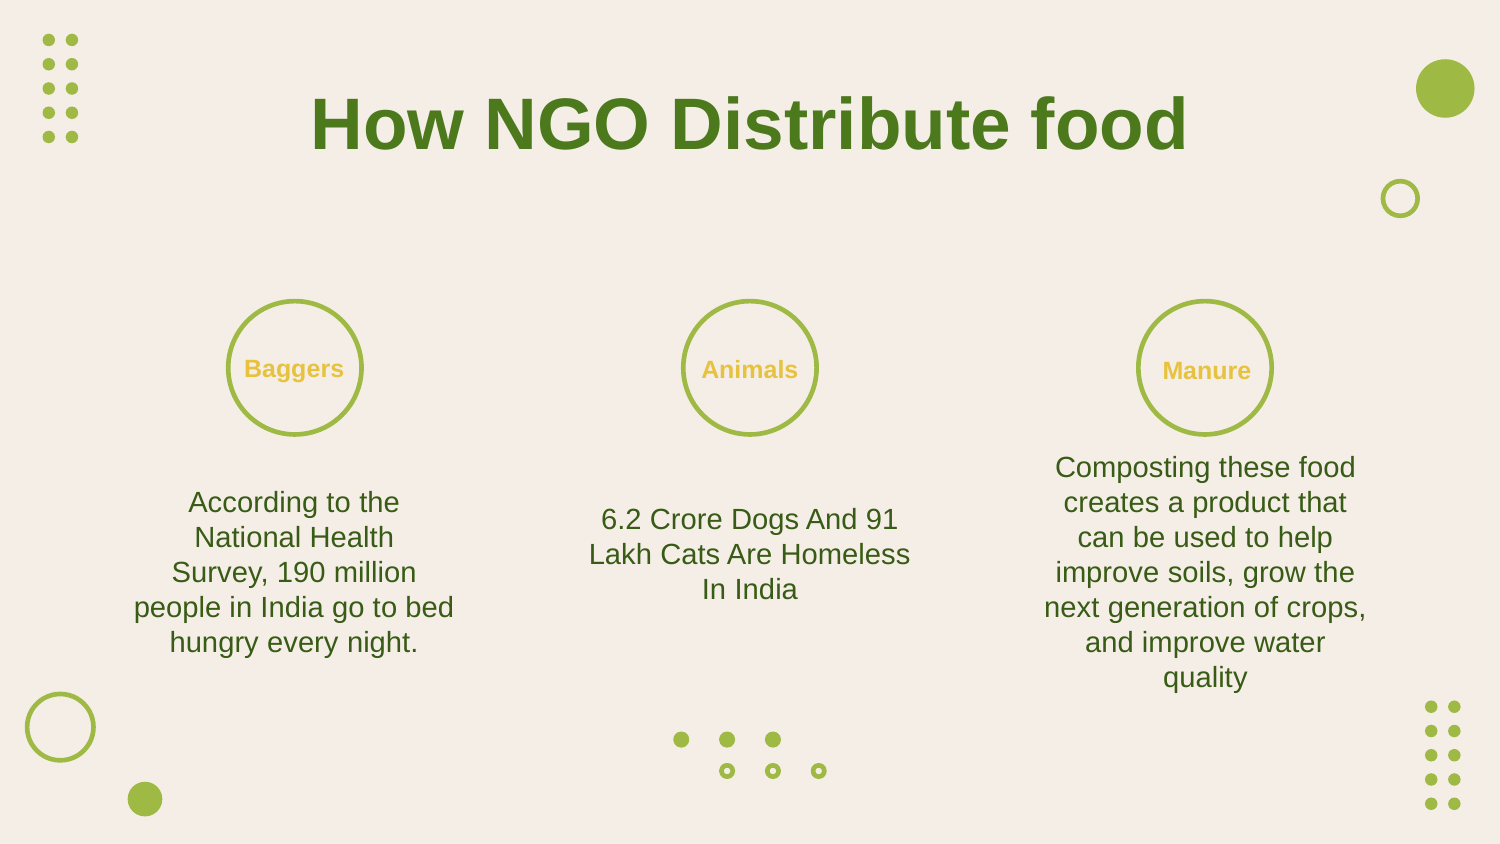

# How NGO Distribute food

Baggers
Animals
Manure
According to the National Health Survey, 190 million people in India go to bed hungry every night.
6.2 Crore Dogs And 91 Lakh Cats Are Homeless In India

Composting these food creates a product that can be used to help improve soils, grow the next generation of crops, and improve water quality